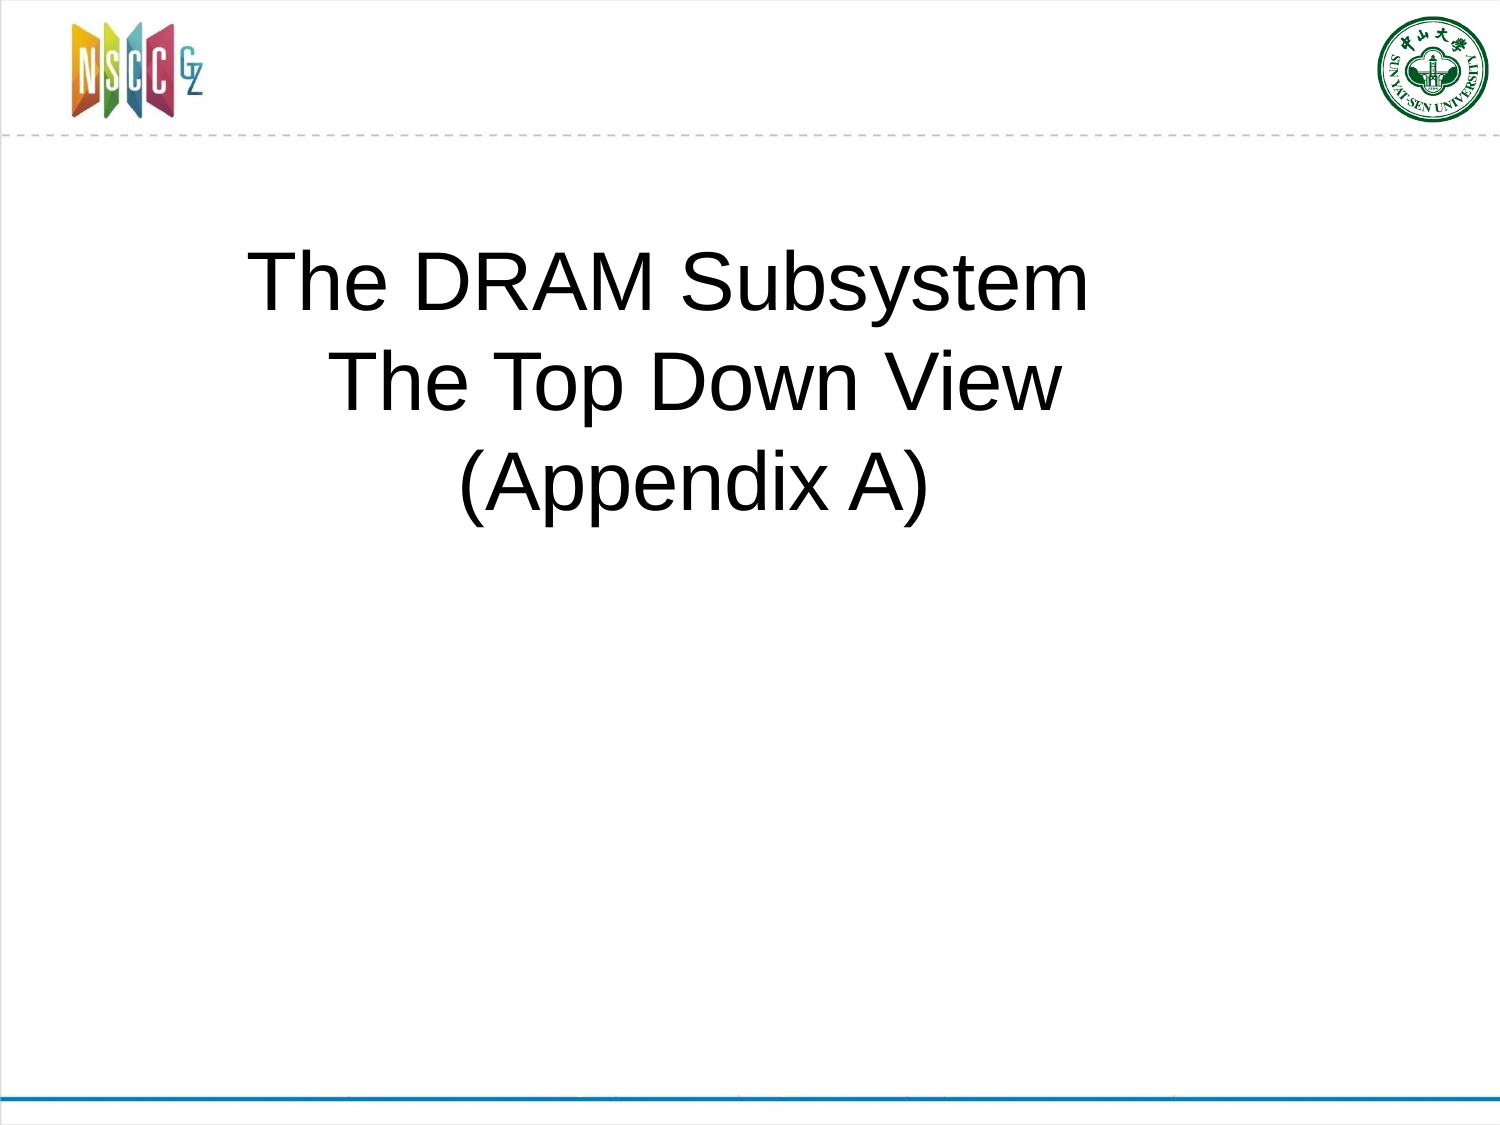

# The DRAM Subsystem  The Top Down View (Appendix A)